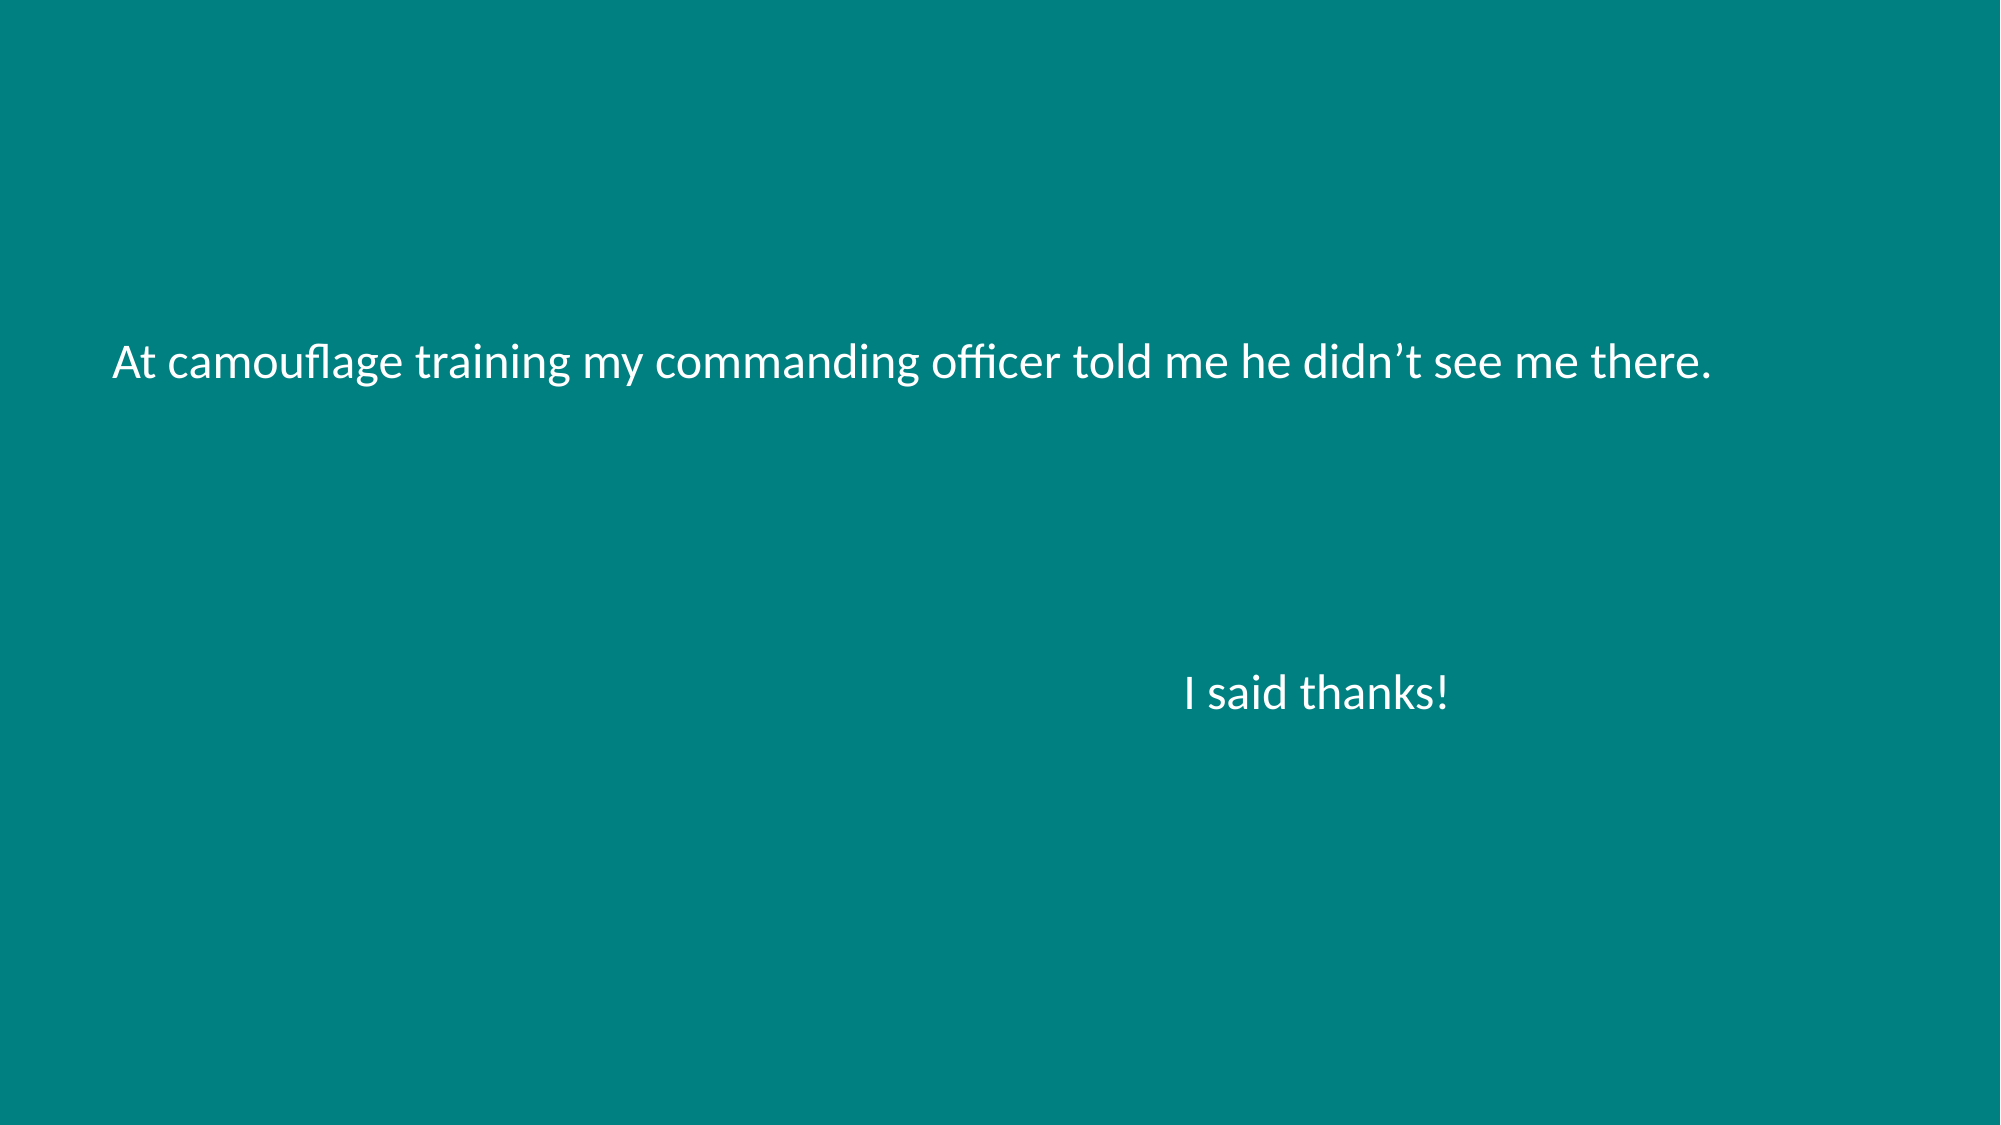

At camouflage training my commanding officer told me he didn’t see me there.
I said thanks!